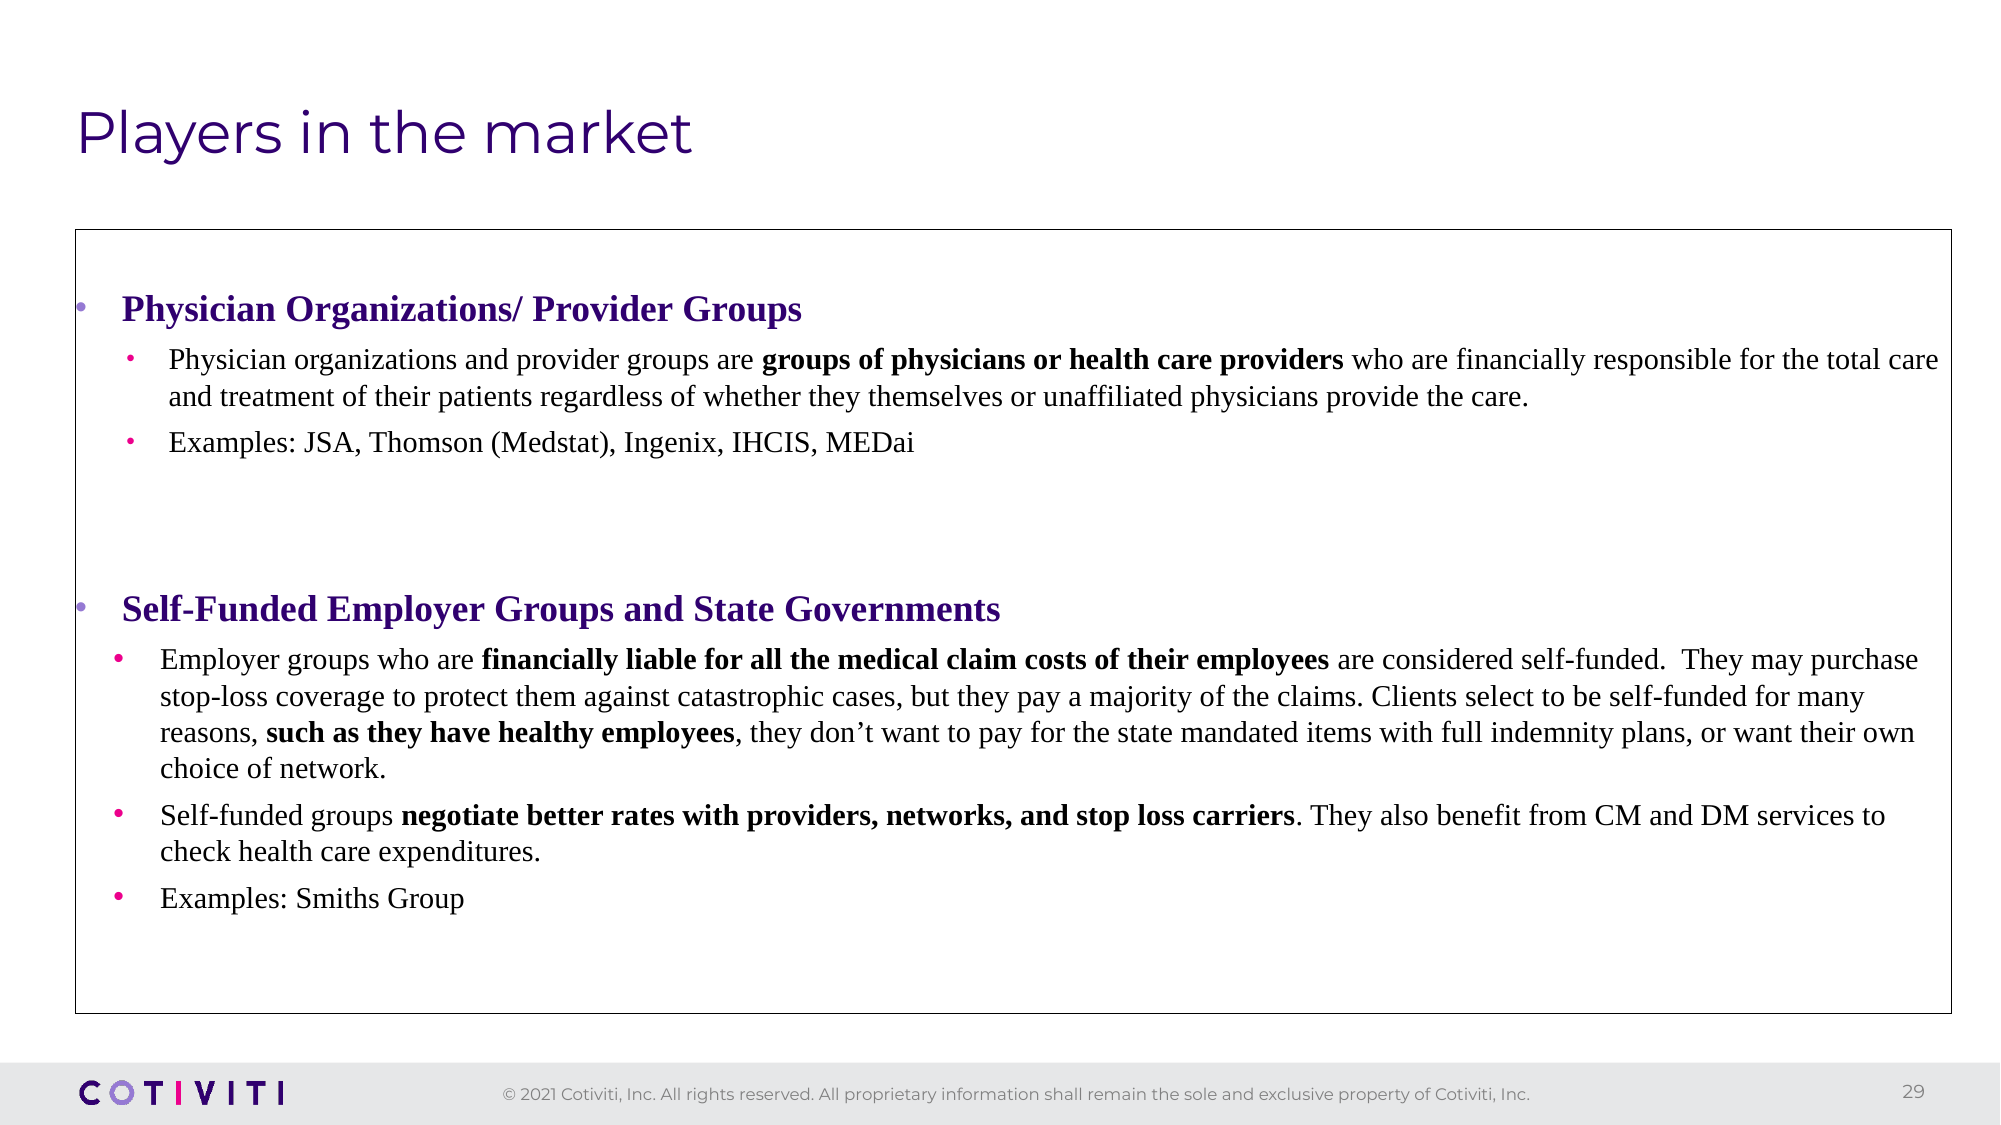

# Players in the market

Physician Organizations/ Provider Groups
Physician organizations and provider groups are groups of physicians or health care providers who are financially responsible for the total care and treatment of their patients regardless of whether they themselves or unaffiliated physicians provide the care.
Examples: JSA, Thomson (Medstat), Ingenix, IHCIS, MEDai

Self-Funded Employer Groups and State Governments
Employer groups who are financially liable for all the medical claim costs of their employees are considered self-funded.  They may purchase stop-loss coverage to protect them against catastrophic cases, but they pay a majority of the claims. Clients select to be self-funded for many reasons, such as they have healthy employees, they don’t want to pay for the state mandated items with full indemnity plans, or want their own choice of network.
Self-funded groups negotiate better rates with providers, networks, and stop loss carriers. They also benefit from CM and DM services to check health care expenditures.
Examples: Smiths Group

29